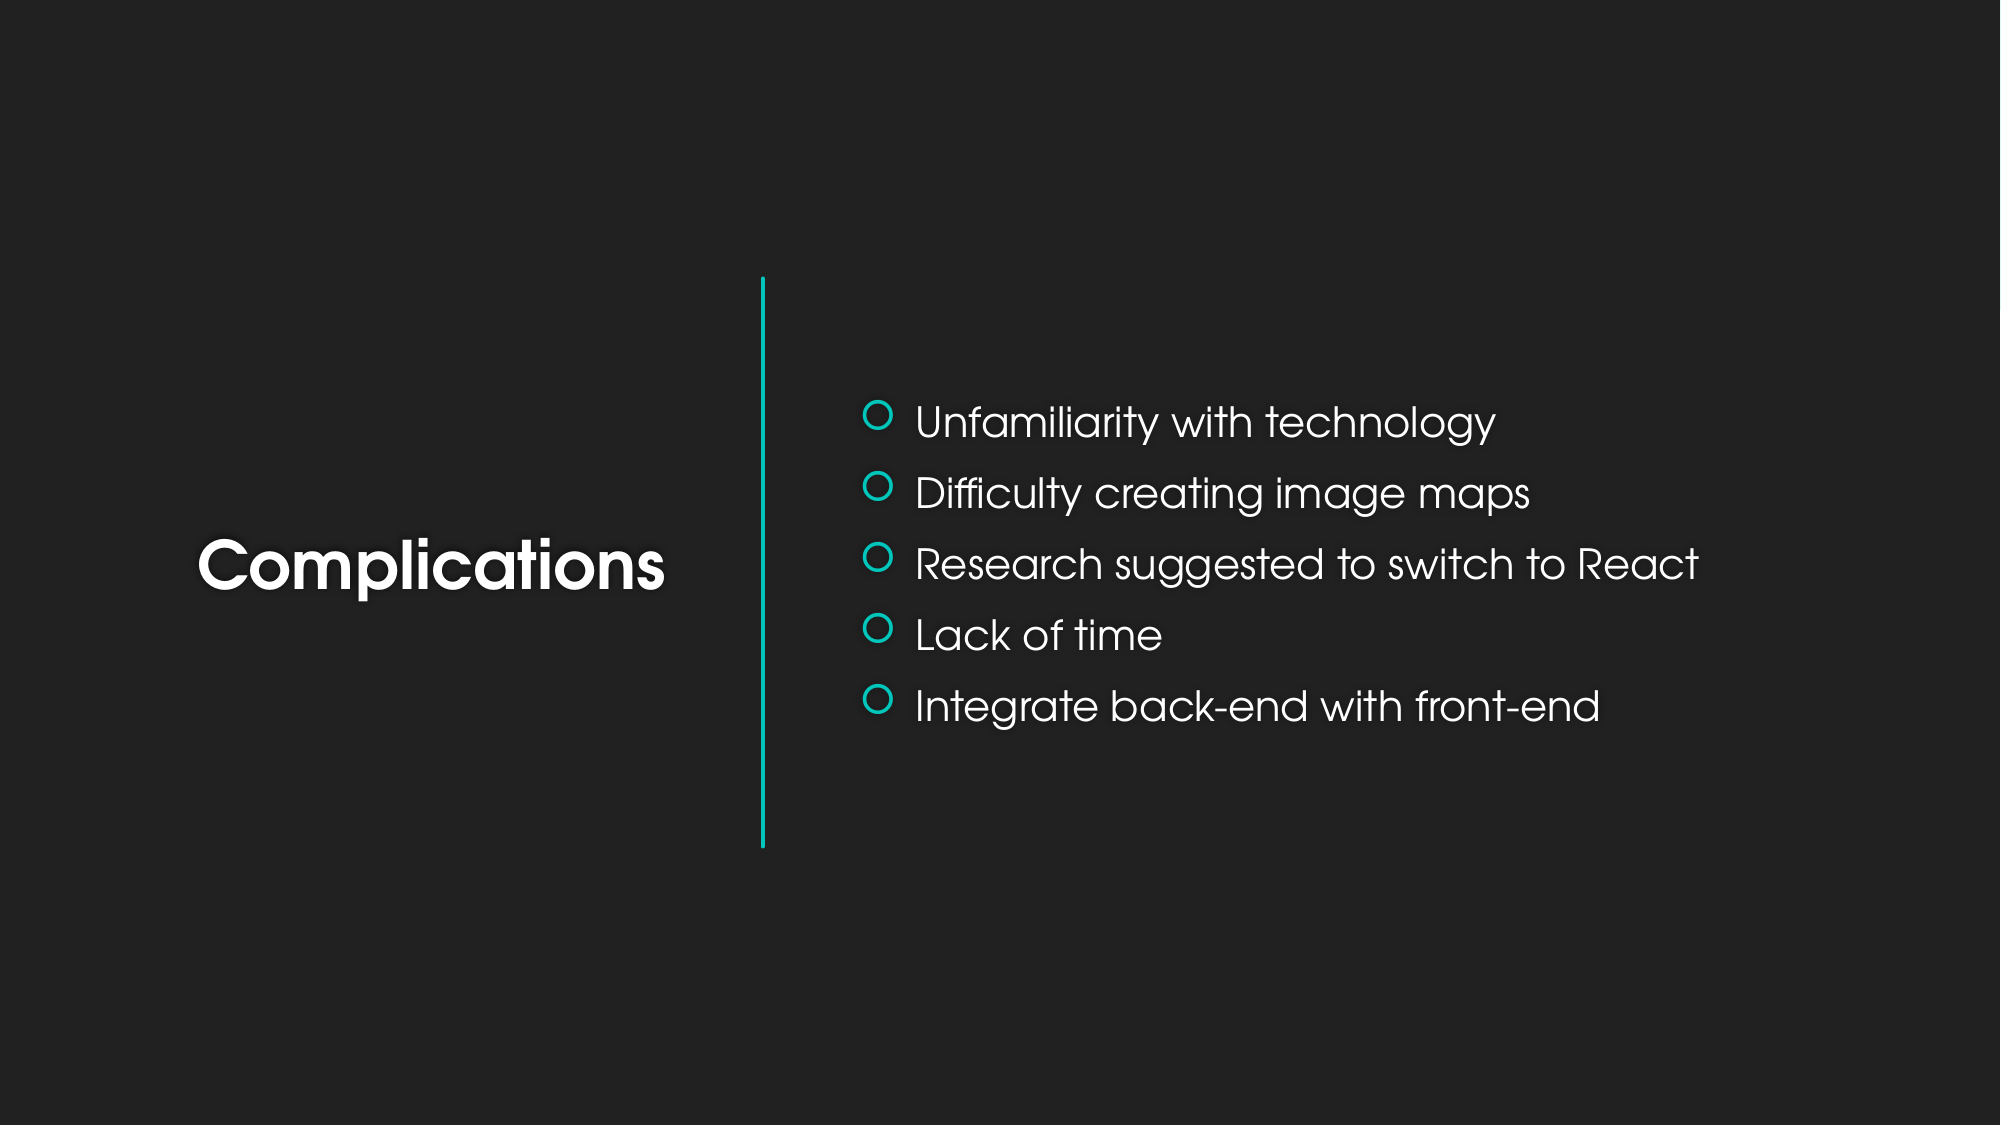

Unfamiliarity with technology
Difficulty creating image maps
Research suggested to switch to React
Lack of time
Integrate back-end with front-end
# Complications